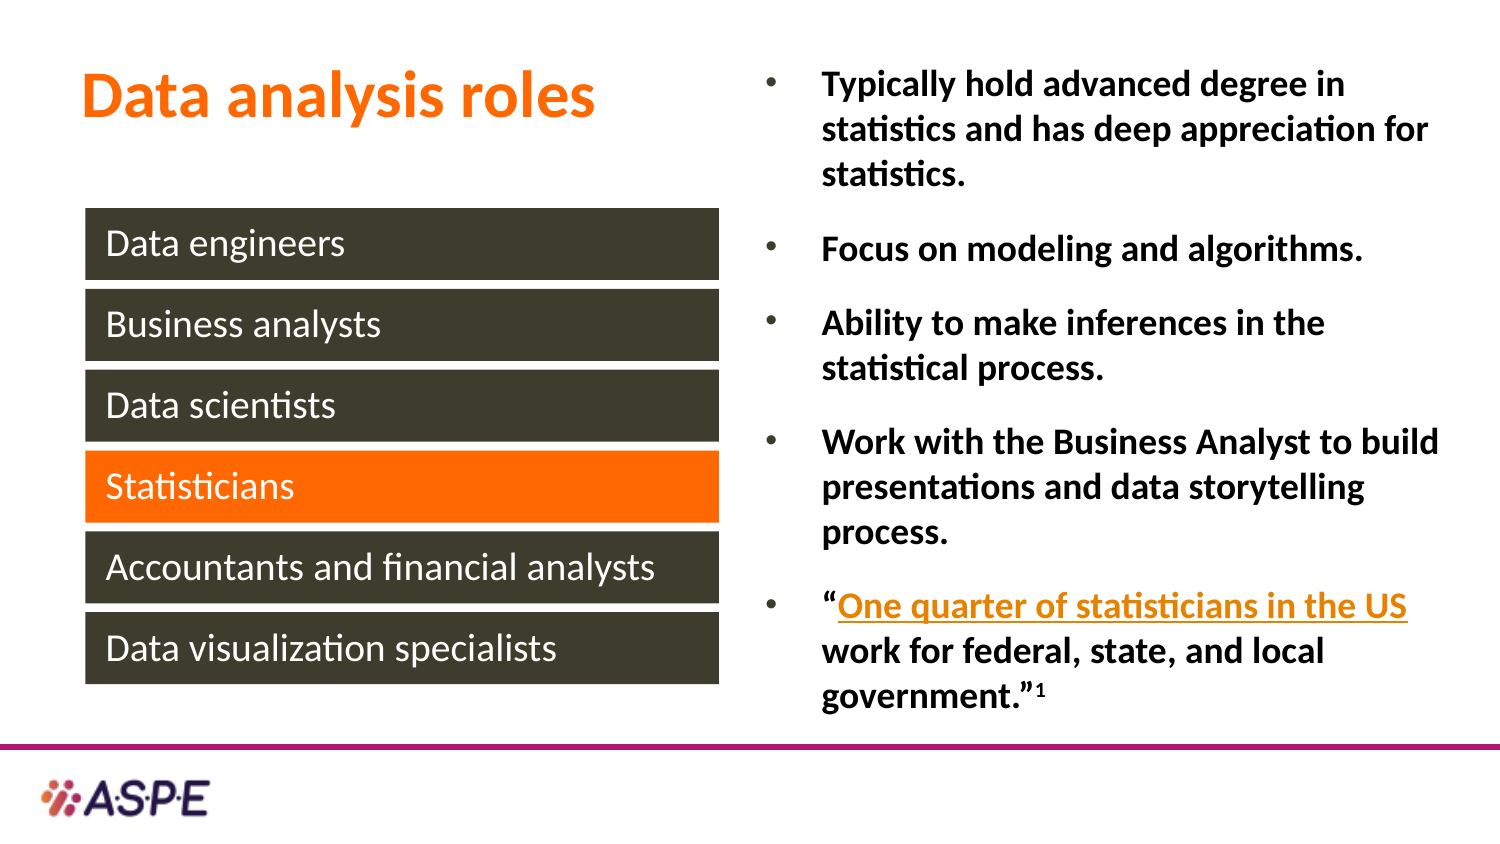

Typically hold advanced degree in statistics and has deep appreciation for statistics.
Focus on modeling and algorithms.
Ability to make inferences in the statistical process.
Work with the Business Analyst to build presentations and data storytelling process.
“One quarter of statisticians in the US work for federal, state, and local government.”1
# Data analysis roles
Data engineers
Business analysts
Data scientists
Statisticians
Accountants and financial analysts
Data visualization specialists